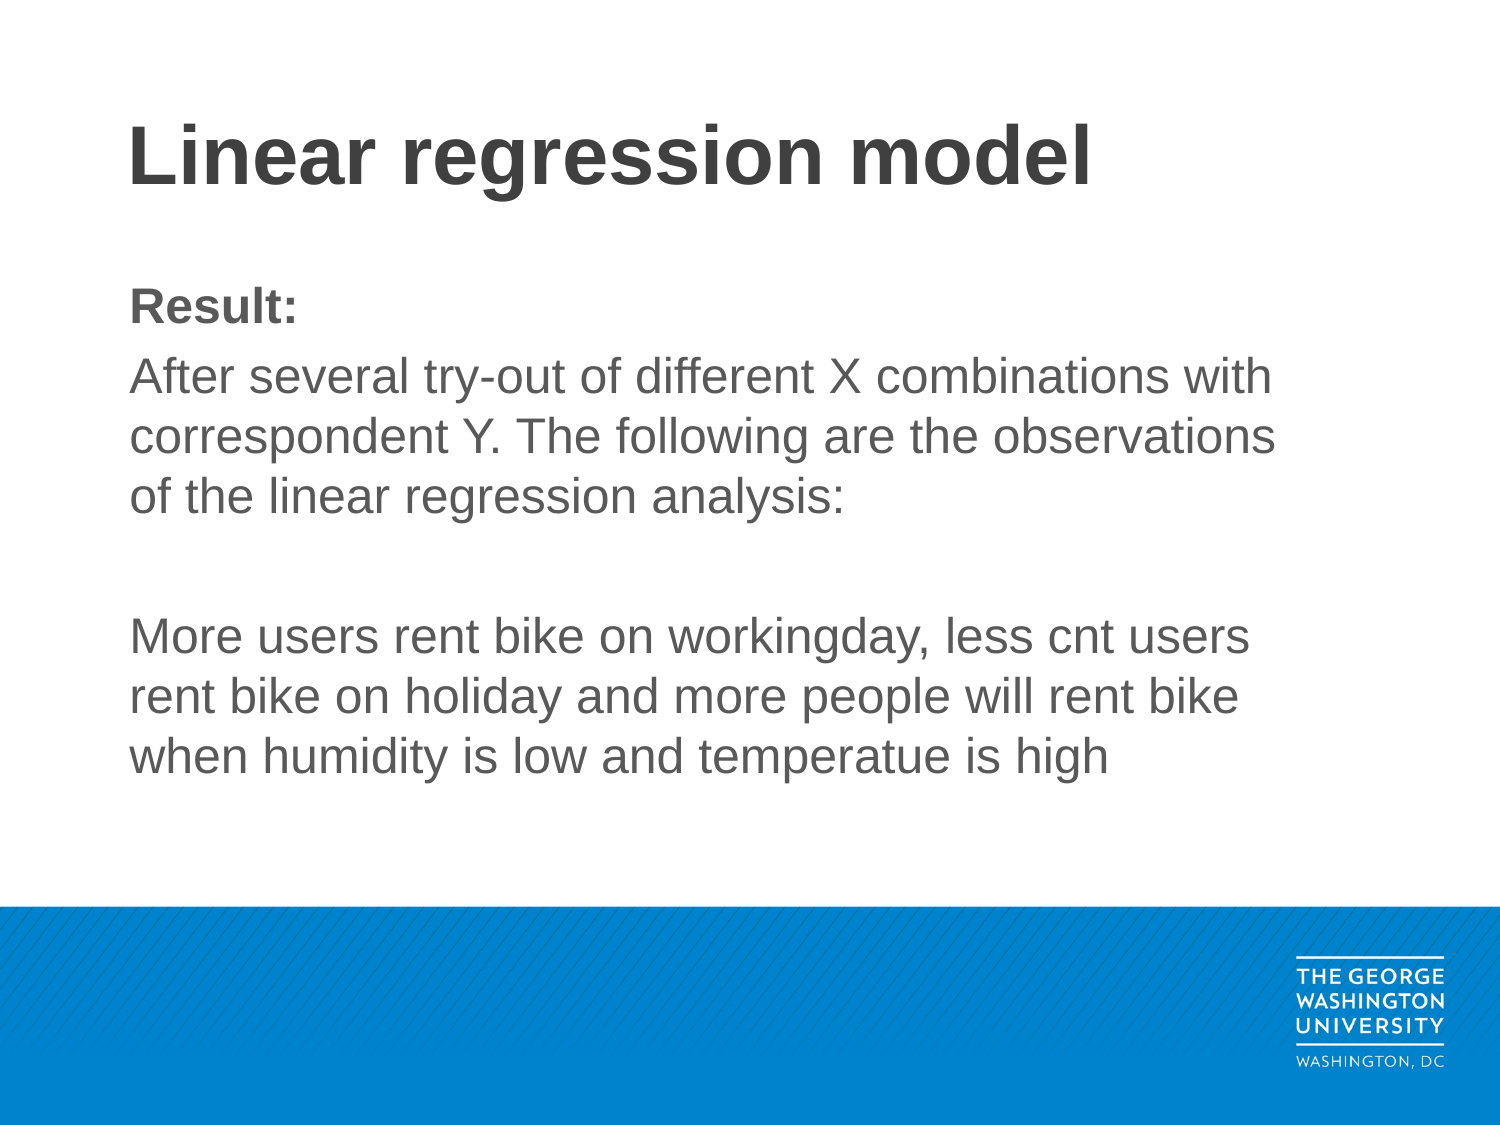

# Linear regression model
Result:
After several try-out of different X combinations with correspondent Y. The following are the observations of the linear regression analysis:

More users rent bike on workingday, less cnt users rent bike on holiday and more people will rent bike when humidity is low and temperatue is high